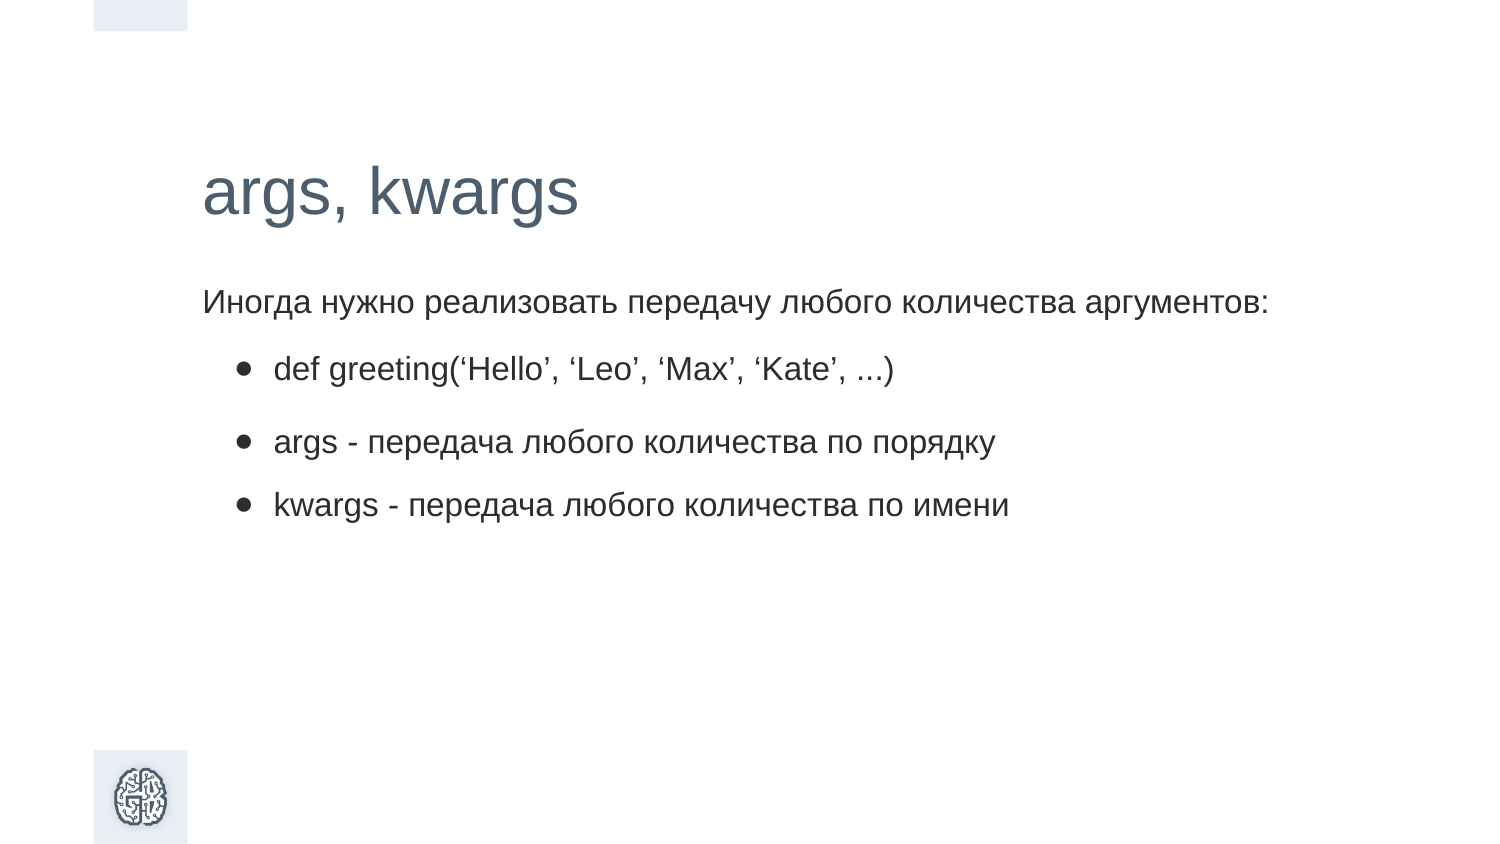

args, kwargs
Иногда нужно реализовать передачу любого количества аргументов:
def greeting(‘Hello’, ‘Leo’, ‘Max’, ‘Kate’, ...)
args - передача любого количества по порядку
kwargs - передача любого количества по имени